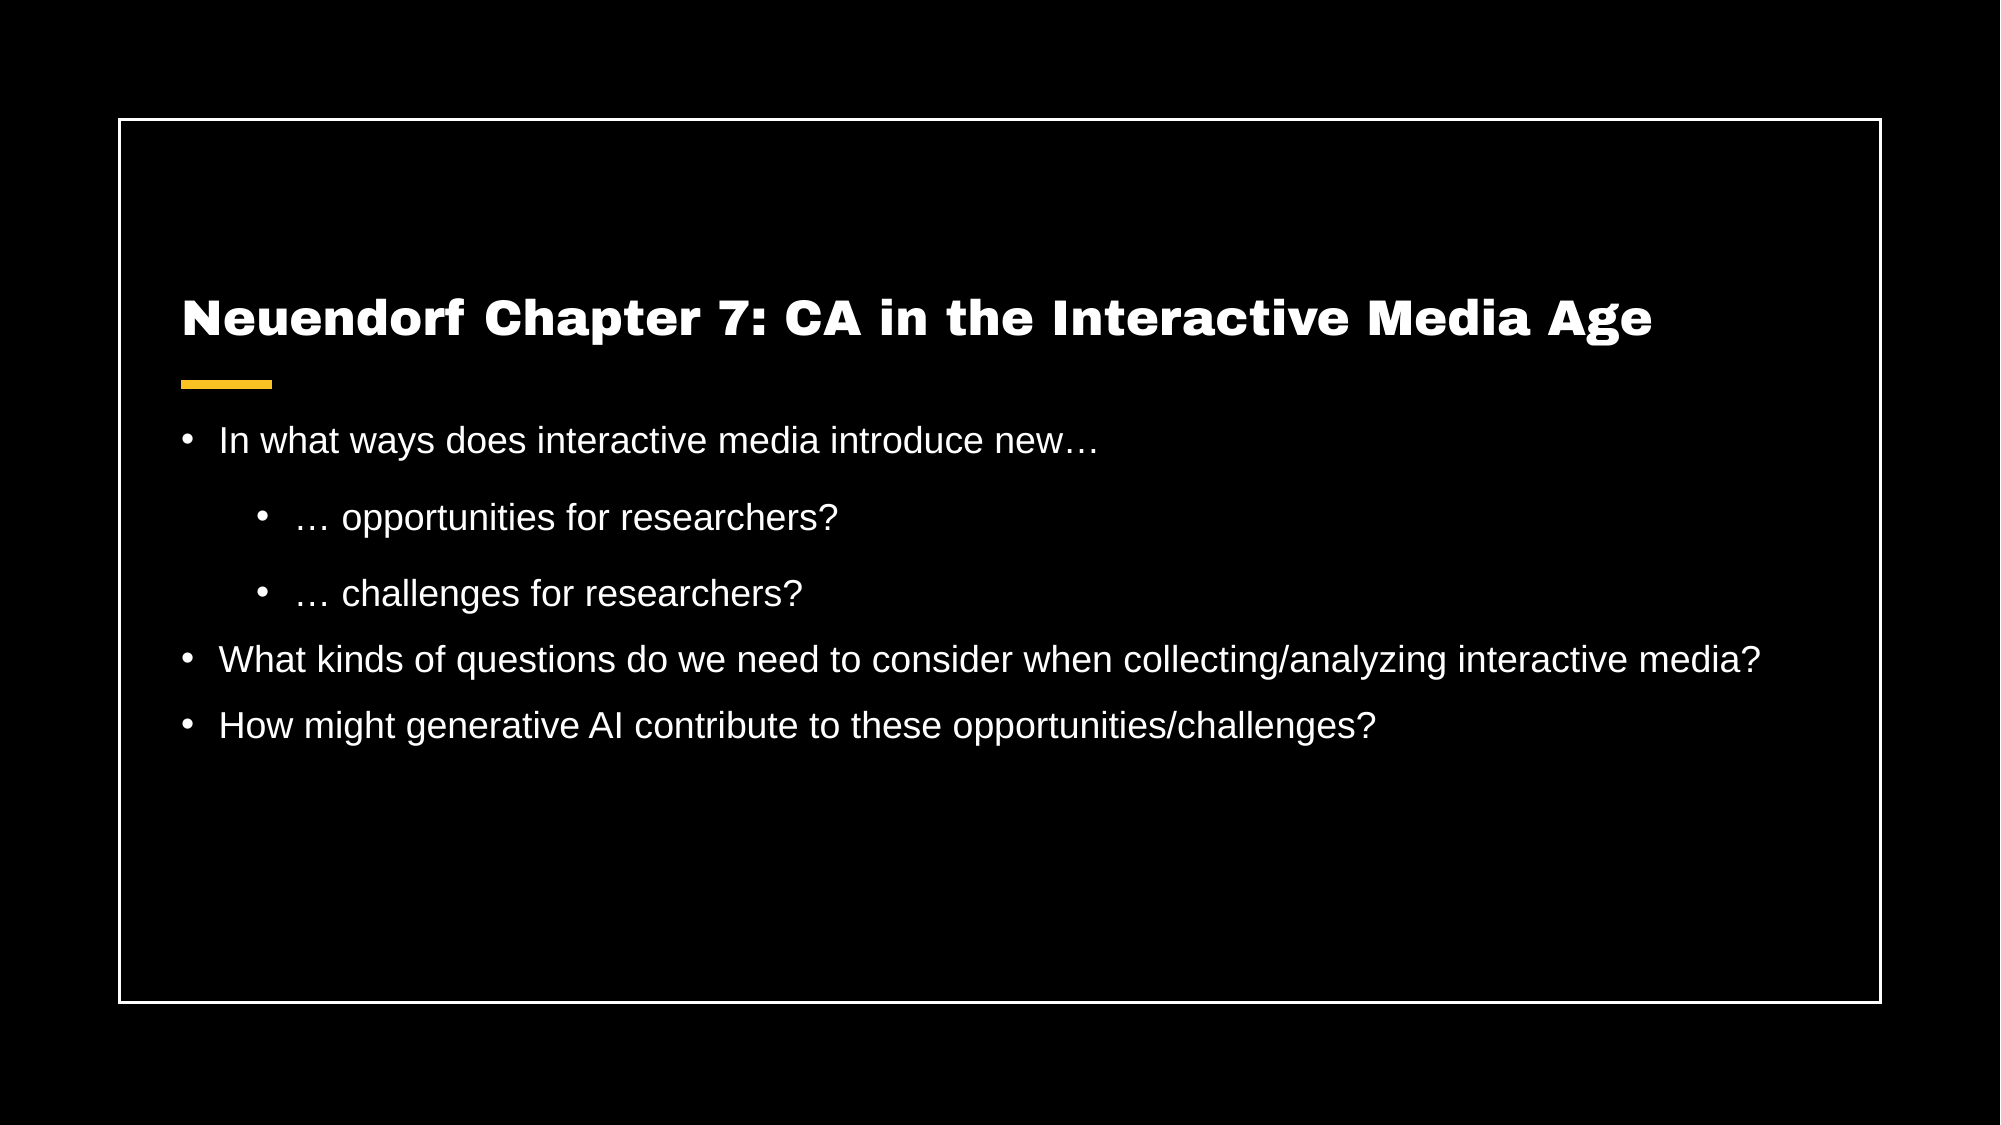

# Neuendorf Chapter 7: CA in the Interactive Media Age
In what ways does interactive media introduce new…
… opportunities for researchers?
… challenges for researchers?
What kinds of questions do we need to consider when collecting/analyzing interactive media?
How might generative AI contribute to these opportunities/challenges?